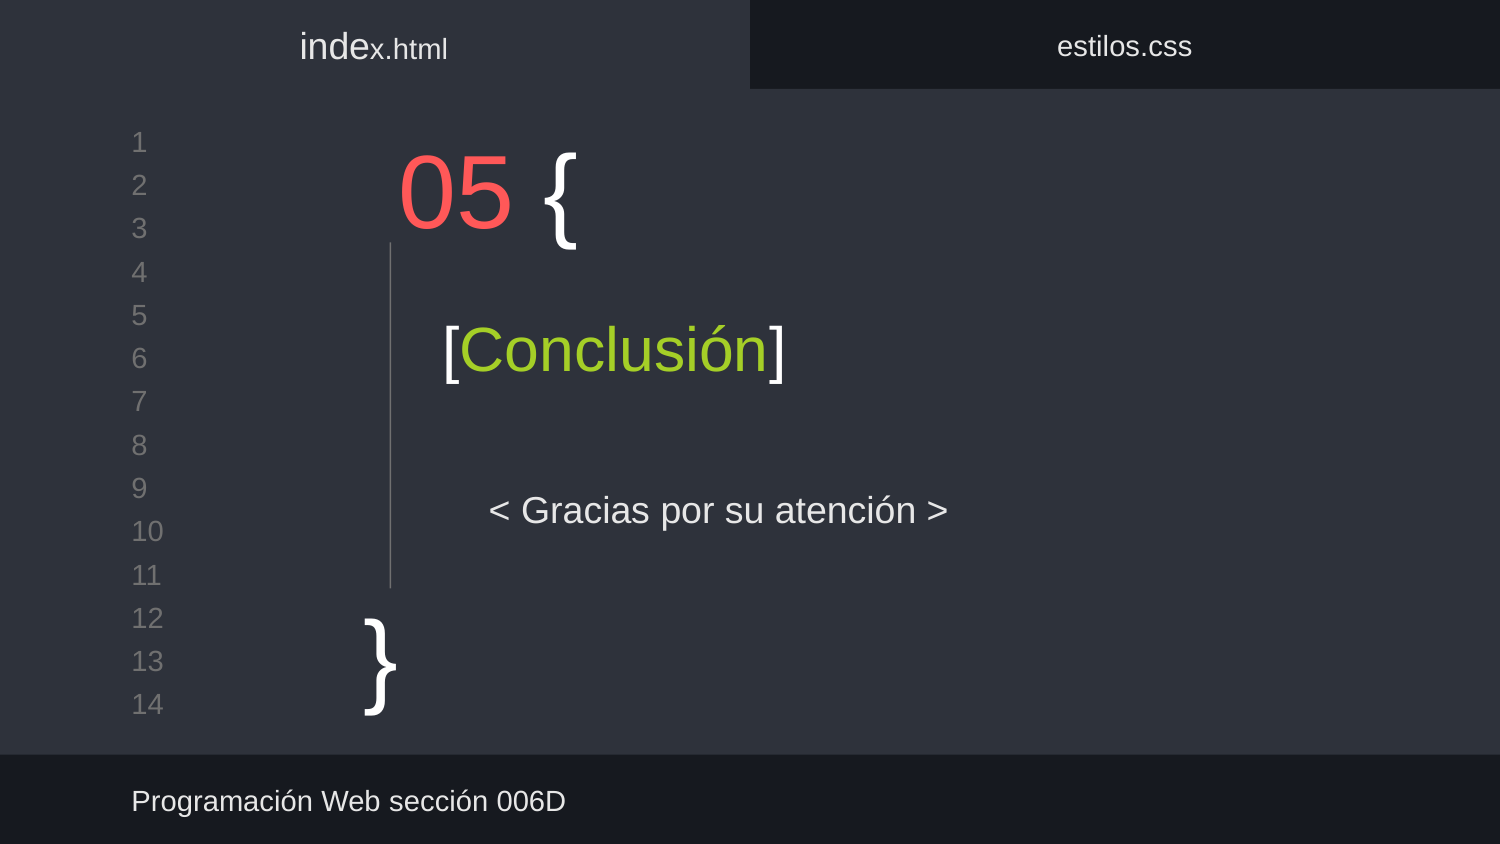

index.html
estilos.css
# 05 {
[Conclusión]
< Gracias por su atención >
}
Programación Web sección 006D